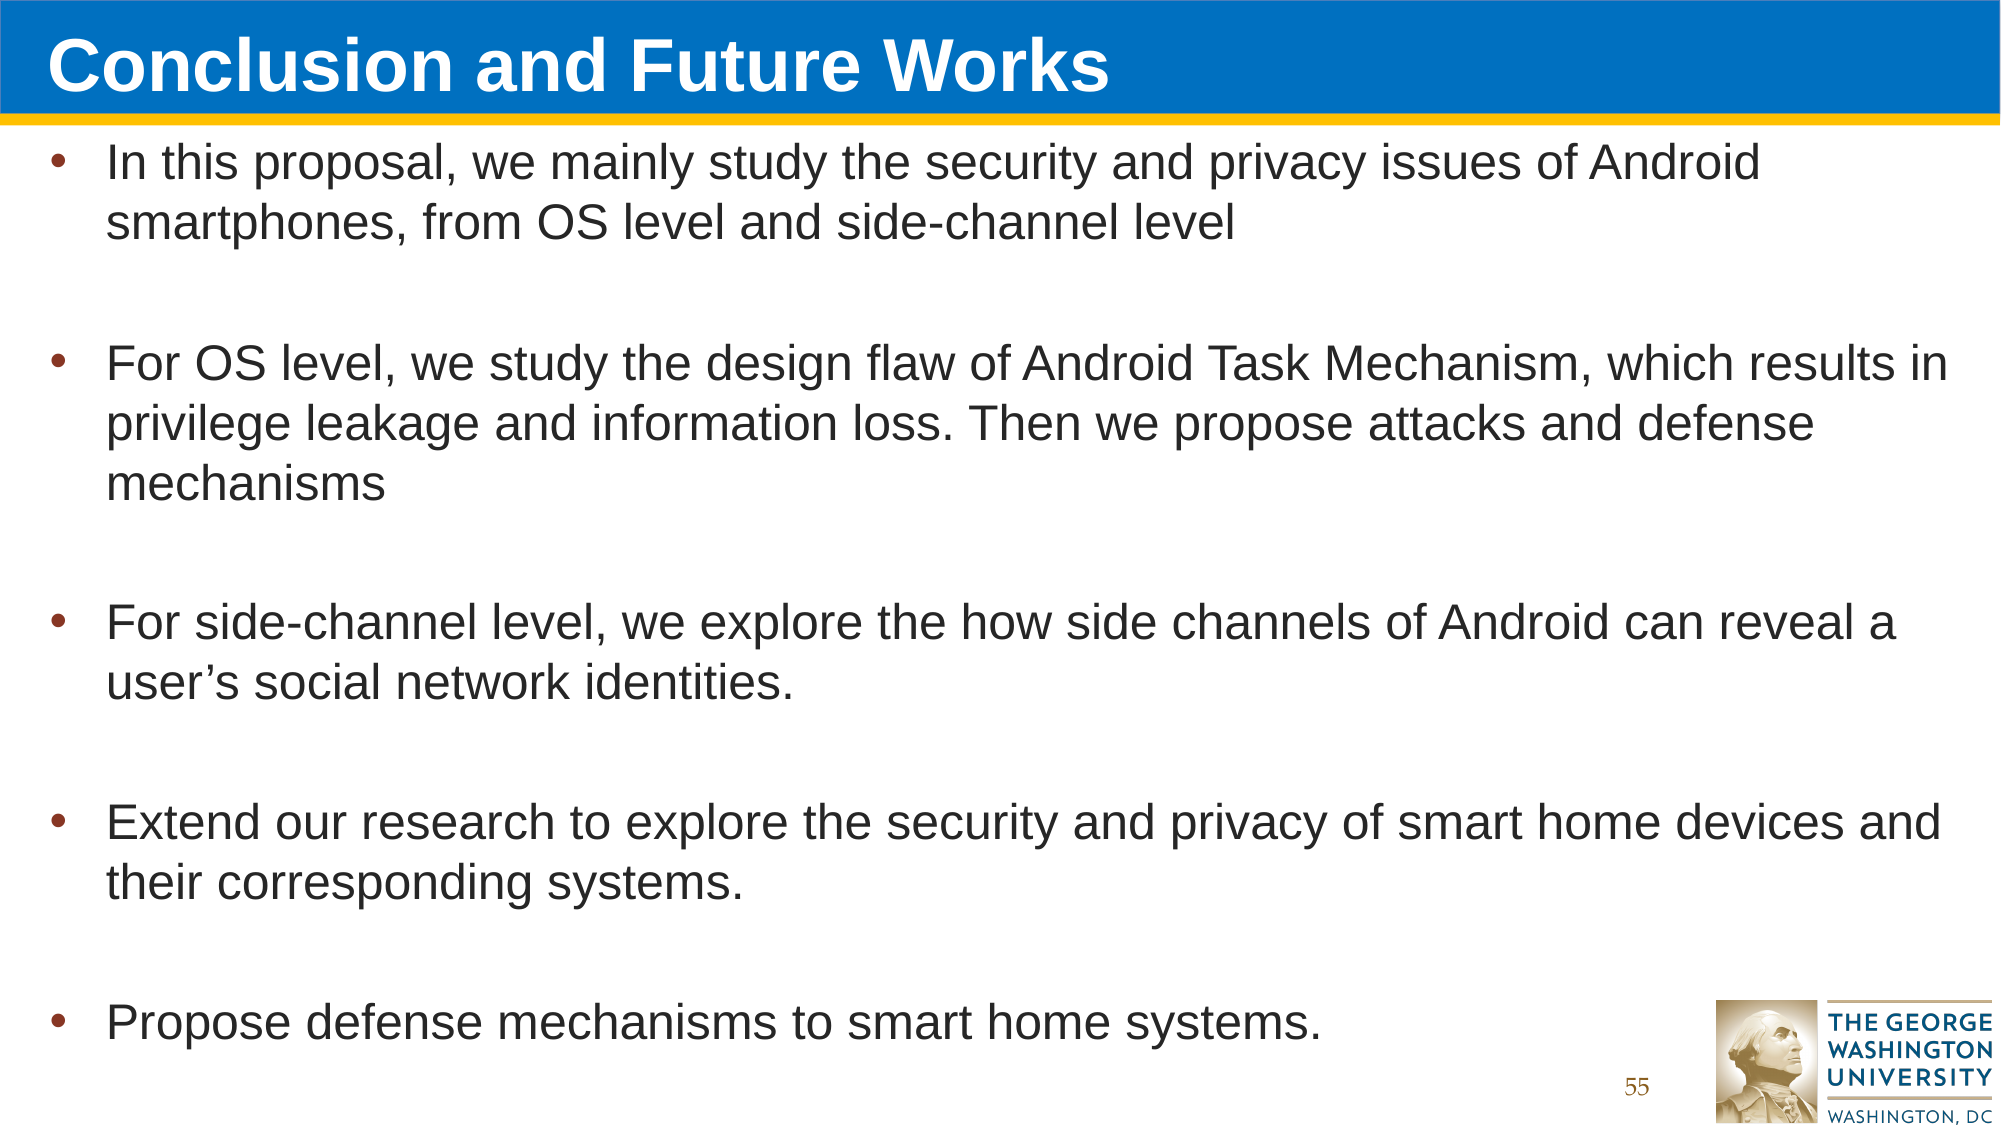

# Conclusion and Future Works
In this proposal, we mainly study the security and privacy issues of Android smartphones, from OS level and side-channel level

For OS level, we study the design flaw of Android Task Mechanism, which results in privilege leakage and information loss. Then we propose attacks and defense mechanisms

For side-channel level, we explore the how side channels of Android can reveal a user’s social network identities.

Extend our research to explore the security and privacy of smart home devices and their corresponding systems.

Propose defense mechanisms to smart home systems.

55